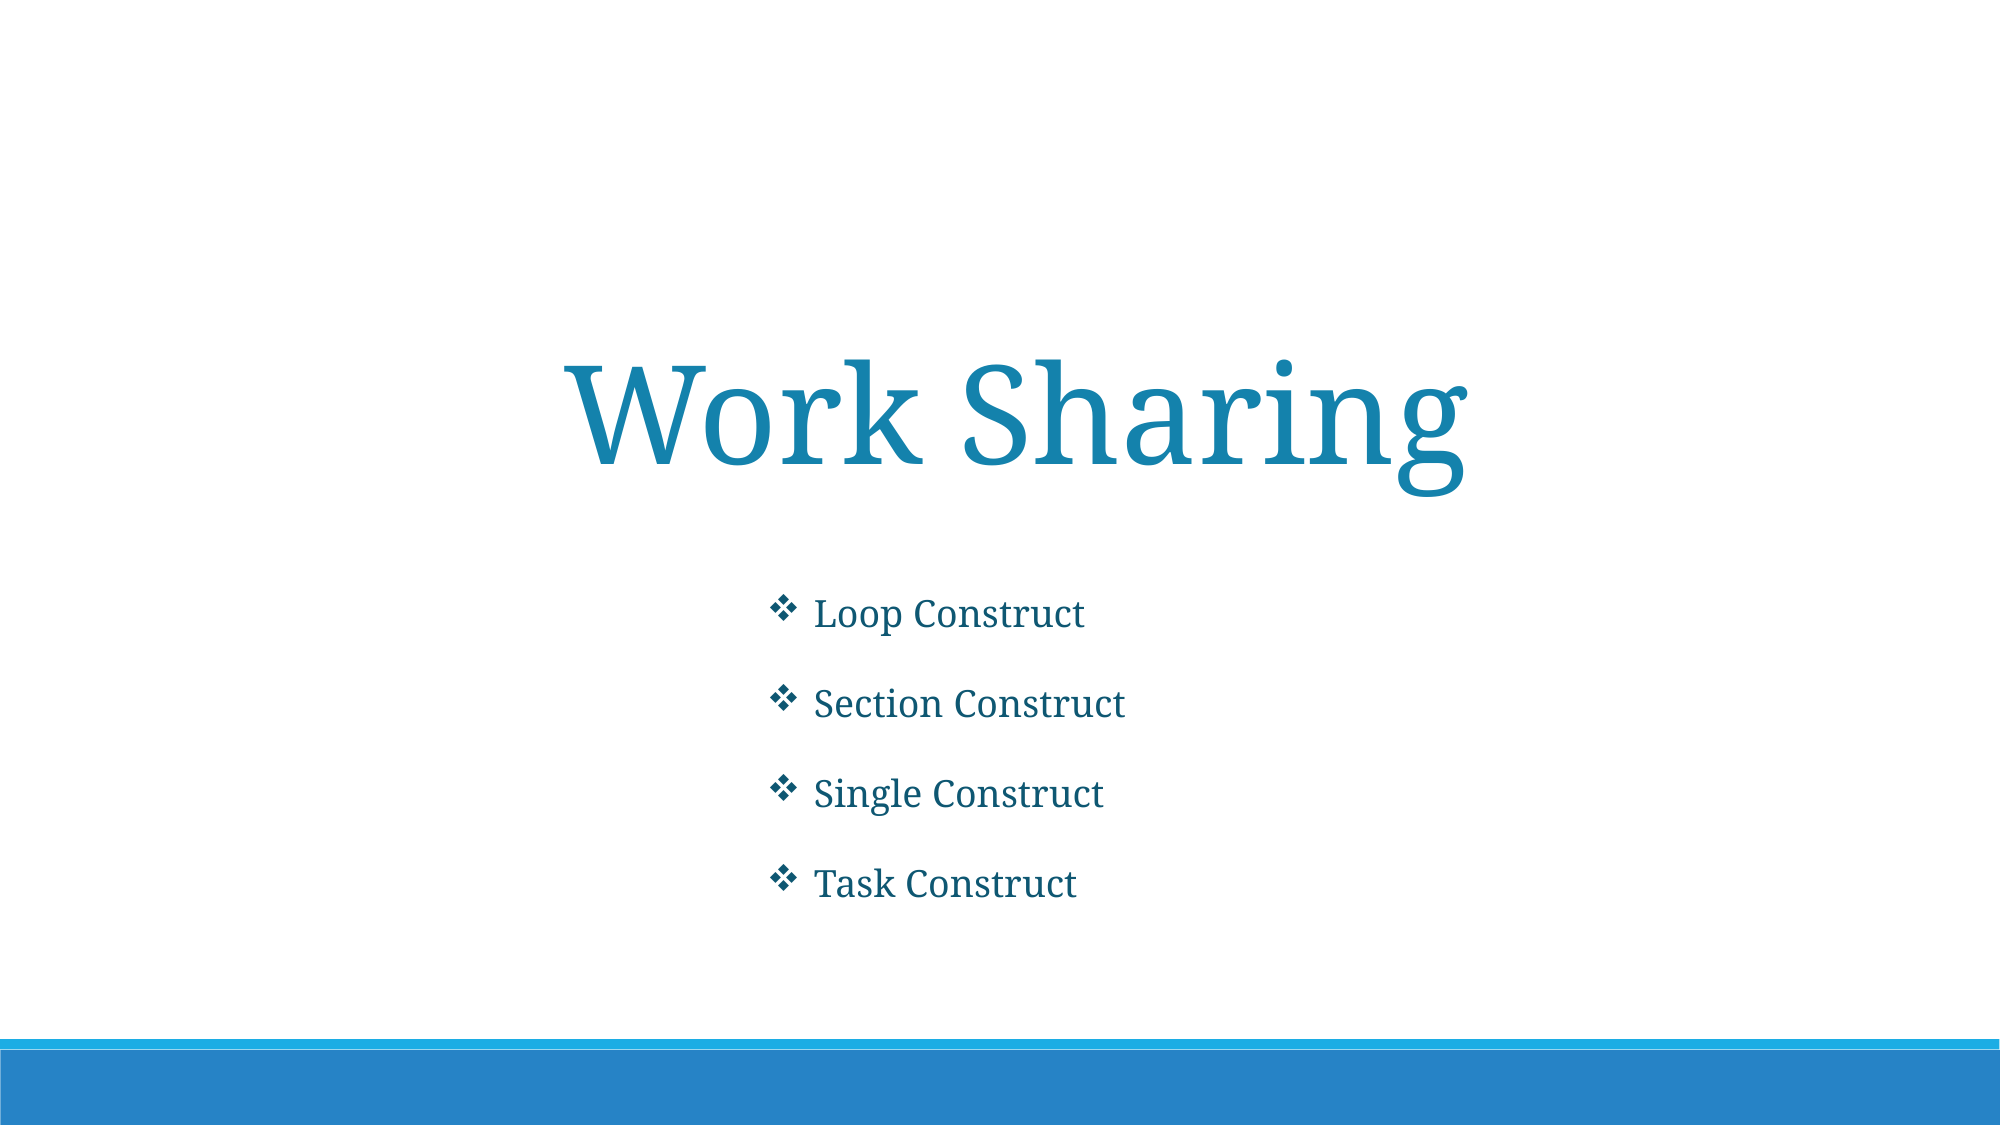

Work Sharing
Loop Construct
Section Construct
Single Construct
Task Construct